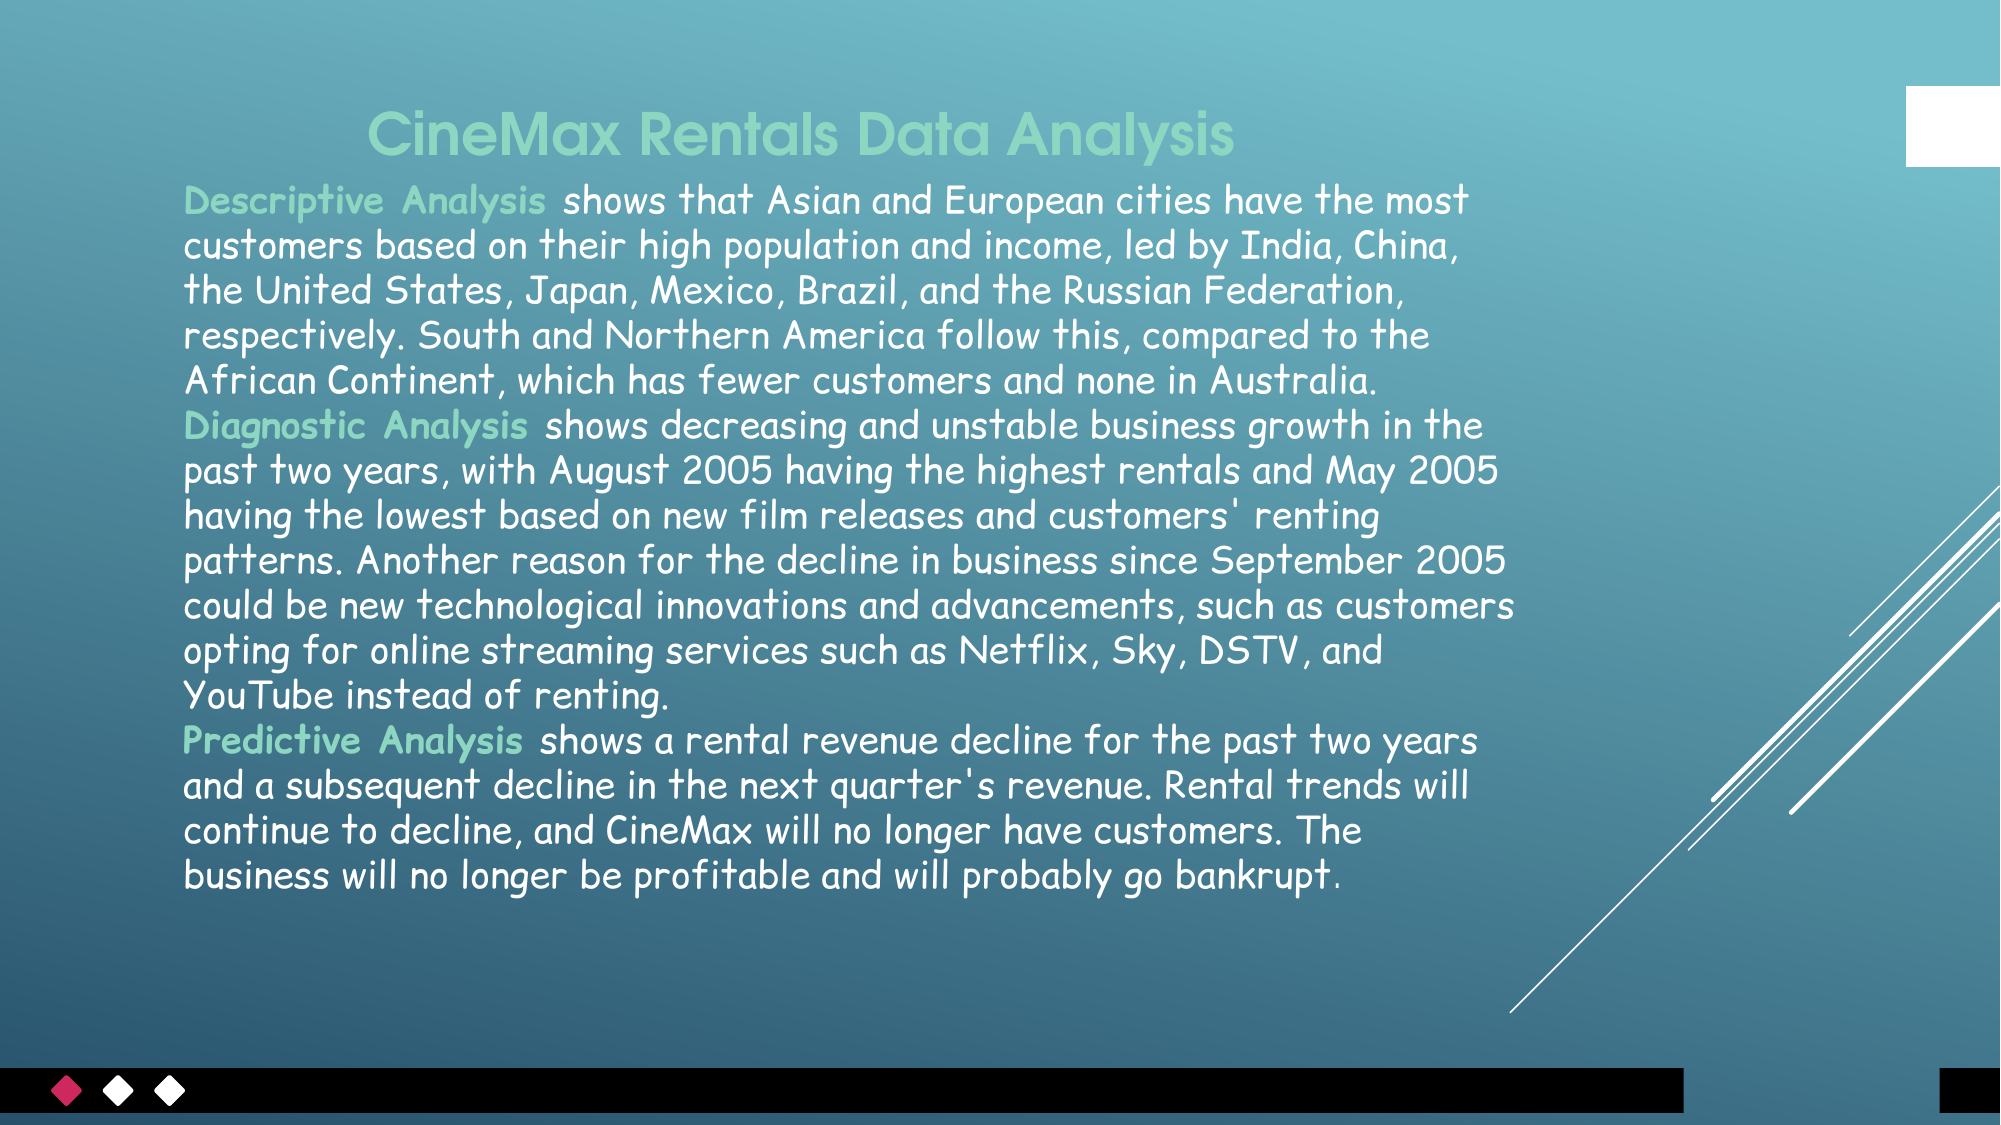

CineMax Rentals Data Analysis
Descriptive Analysis shows that Asian and European cities have the most customers based on their high population and income, led by India, China, the United States, Japan, Mexico, Brazil, and the Russian Federation, respectively. South and Northern America follow this, compared to the African Continent, which has fewer customers and none in Australia.
Diagnostic Analysis shows decreasing and unstable business growth in the past two years, with August 2005 having the highest rentals and May 2005 having the lowest based on new film releases and customers' renting patterns. Another reason for the decline in business since September 2005 could be new technological innovations and advancements, such as customers opting for online streaming services such as Netflix, Sky, DSTV, and YouTube instead of renting.
Predictive Analysis shows a rental revenue decline for the past two years and a subsequent decline in the next quarter's revenue. Rental trends will continue to decline, and CineMax will no longer have customers. The business will no longer be profitable and will probably go bankrupt.